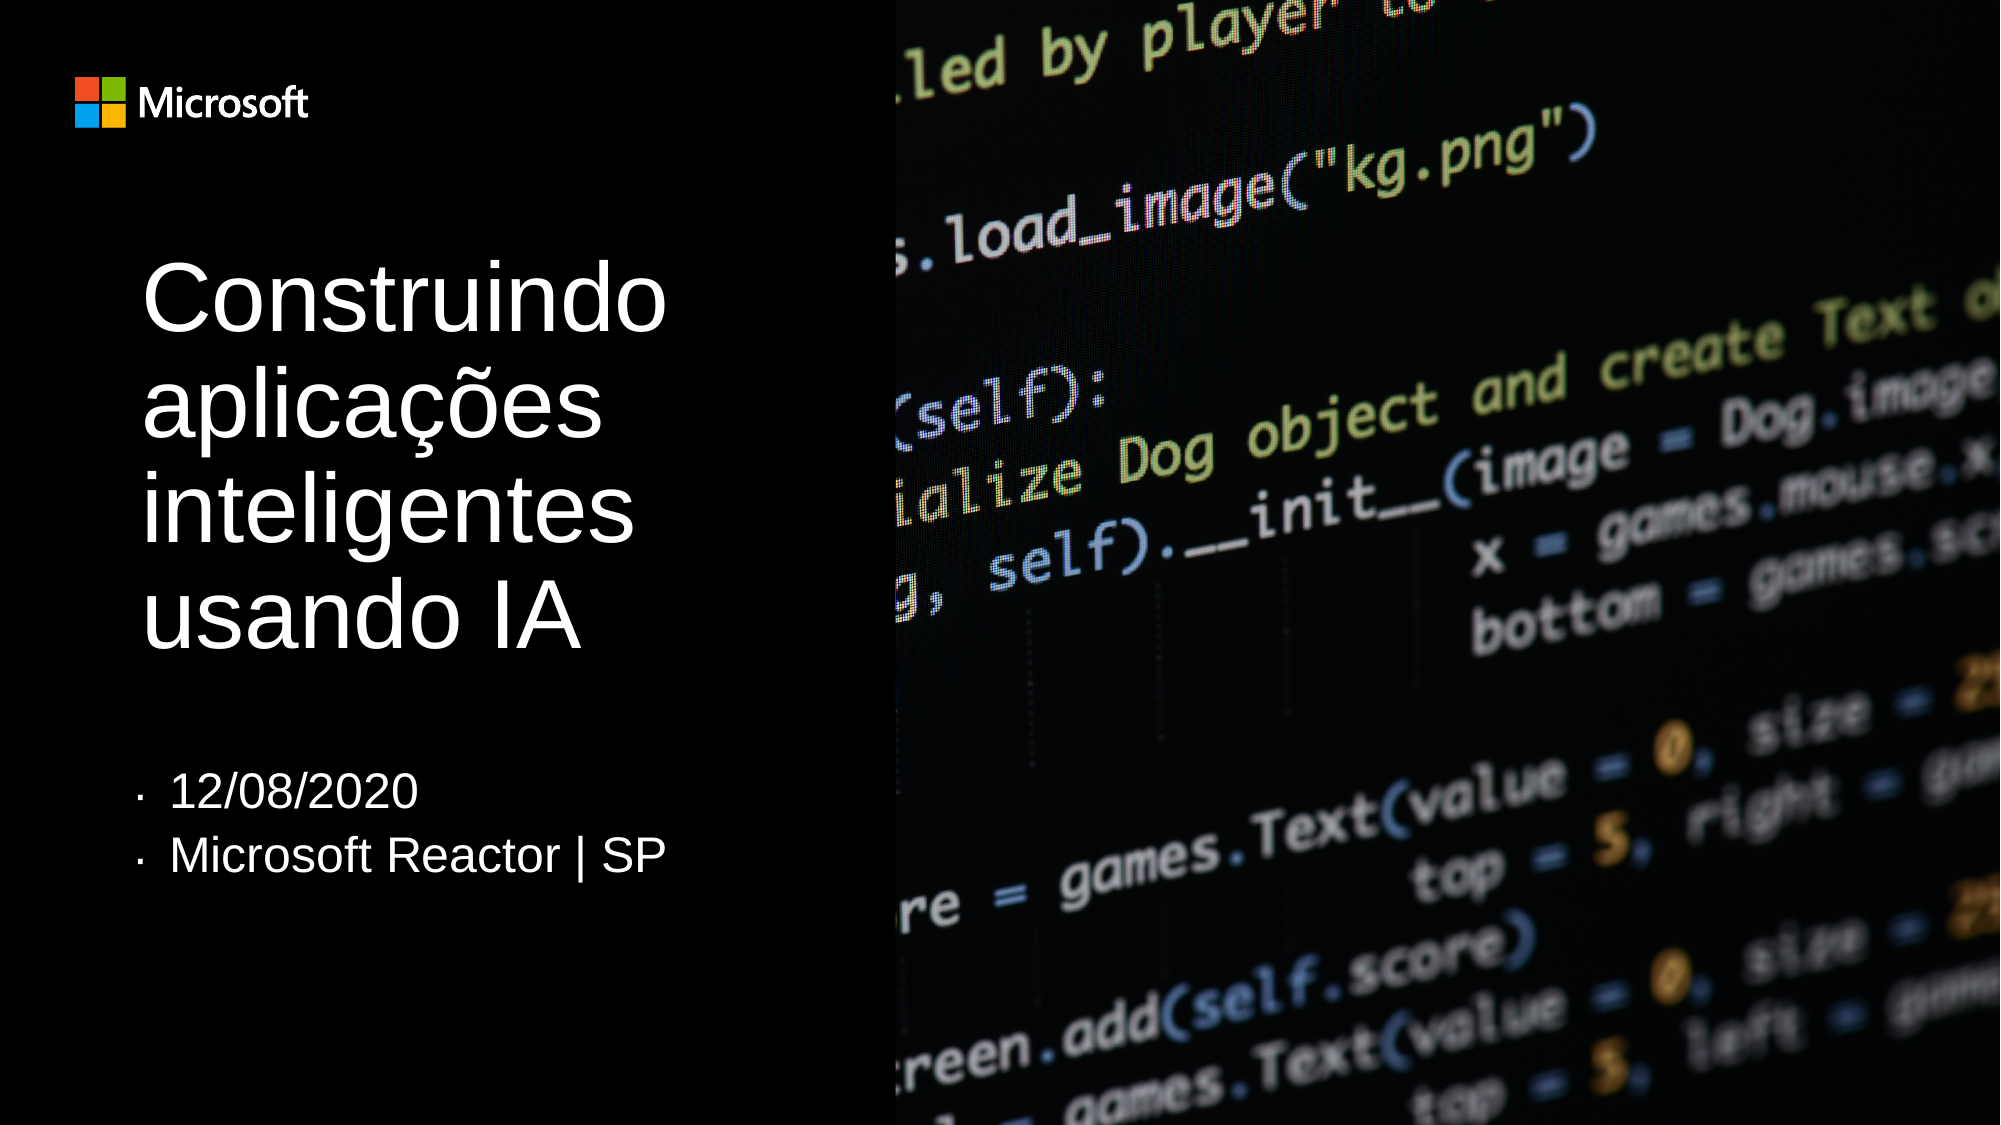

# Construindo aplicações inteligentes usando IA
12/08/2020
Microsoft Reactor | SP